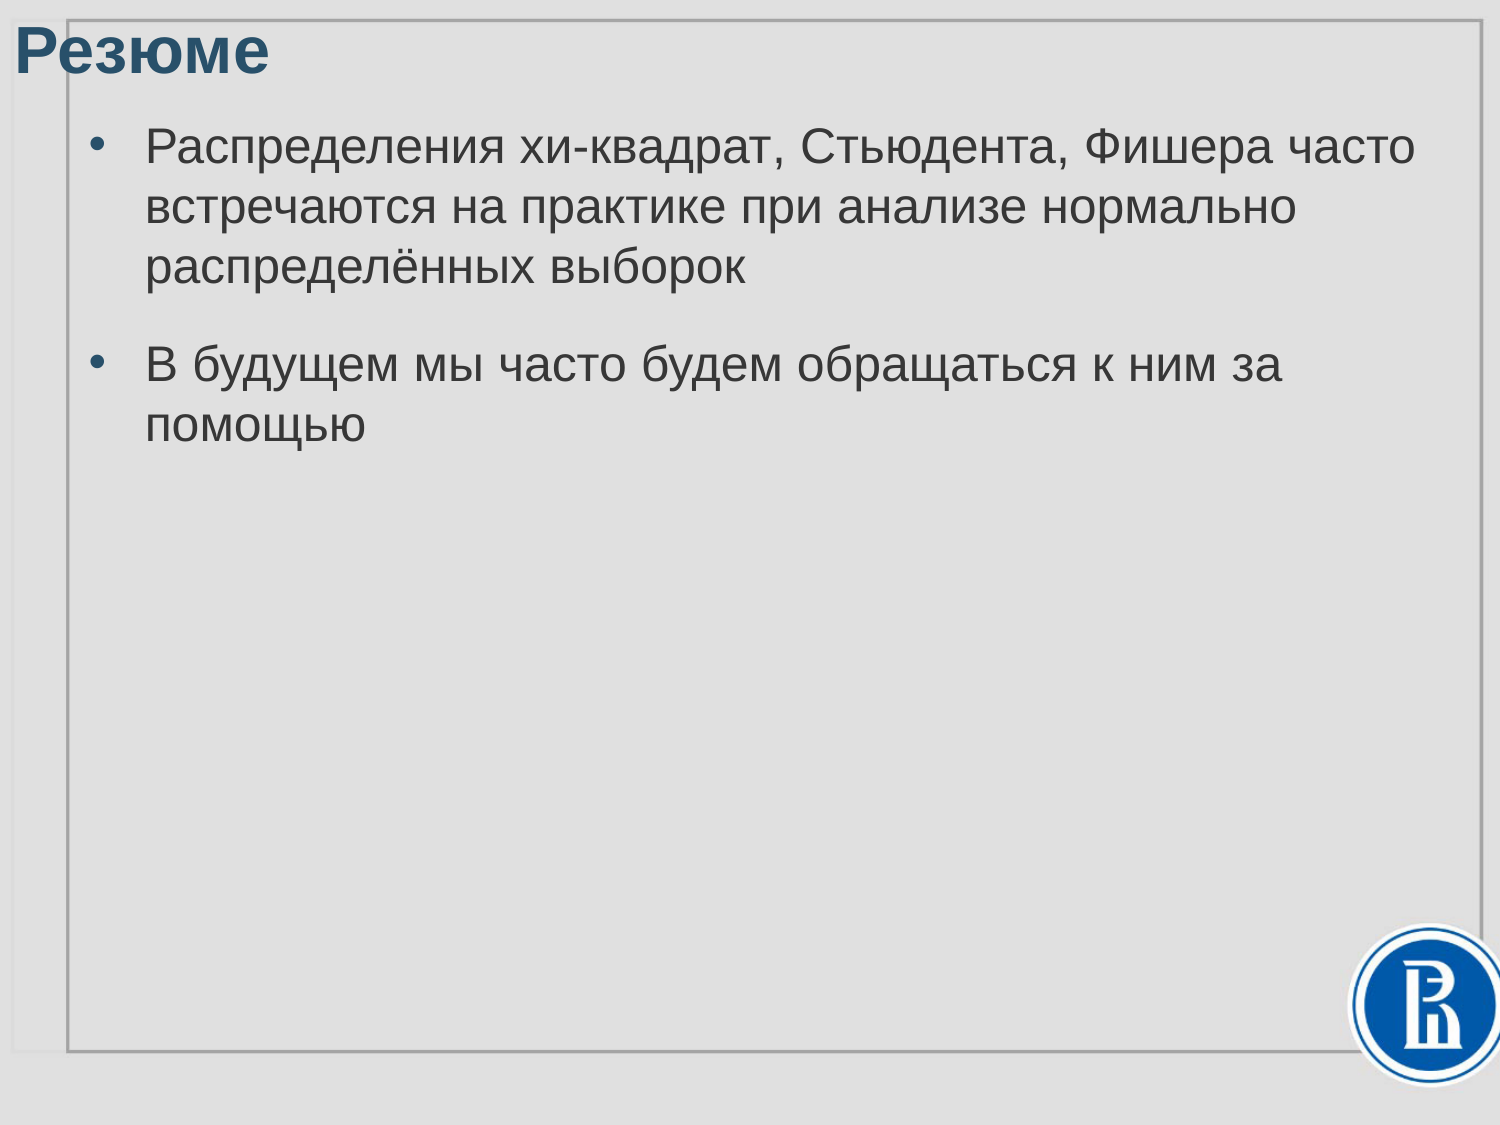

Резюме
Распределения хи-квадрат, Стьюдента, Фишера часто встречаются на практике при анализе нормально распределённых выборок
В будущем мы часто будем обращаться к ним за помощью